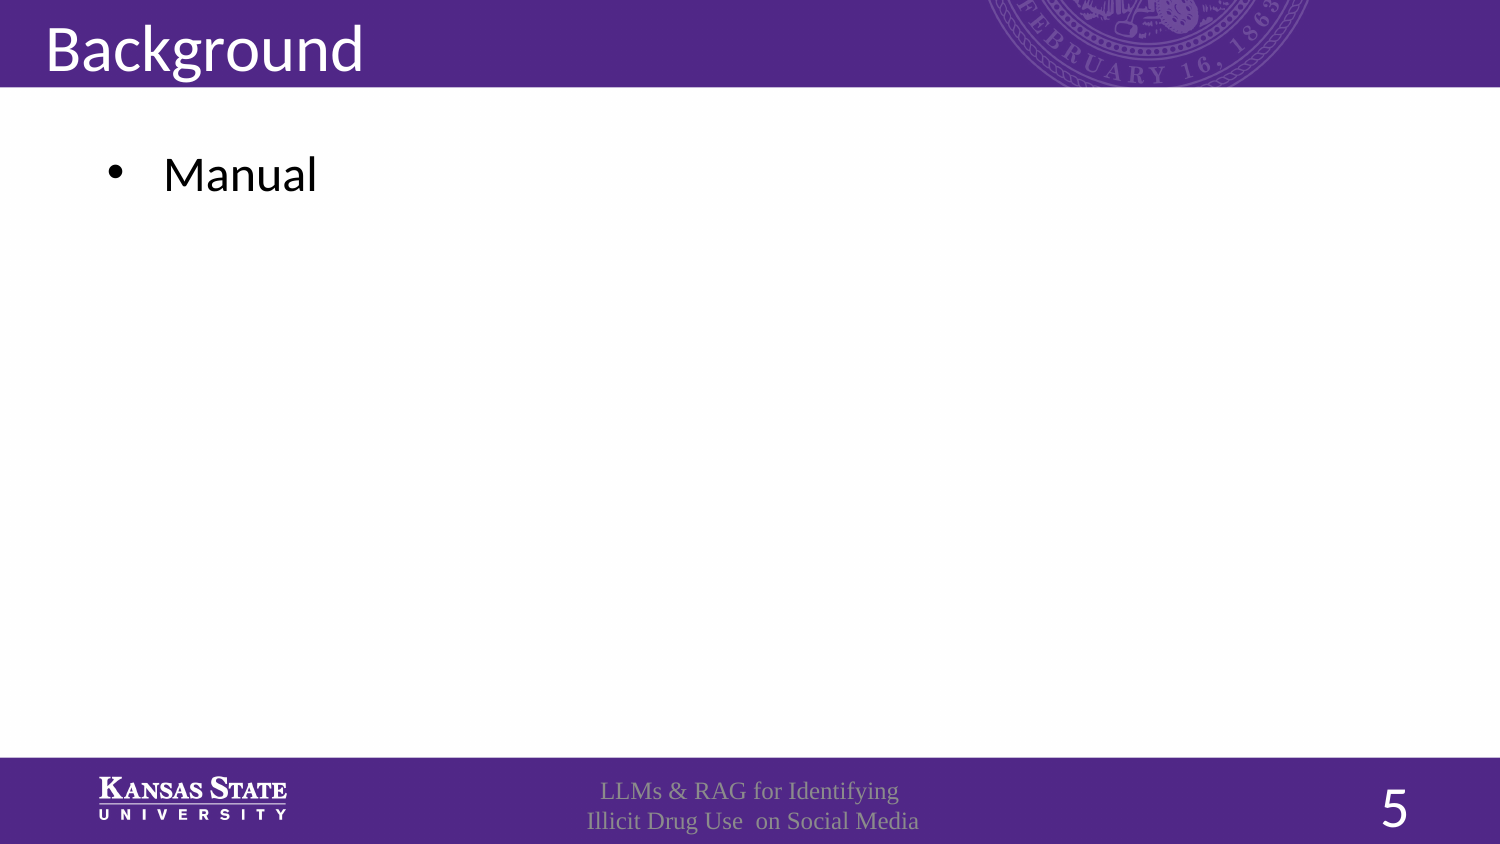

# Background
Manual
LLMs & RAG for Identifying
 Illicit Drug Use  on Social Media
5